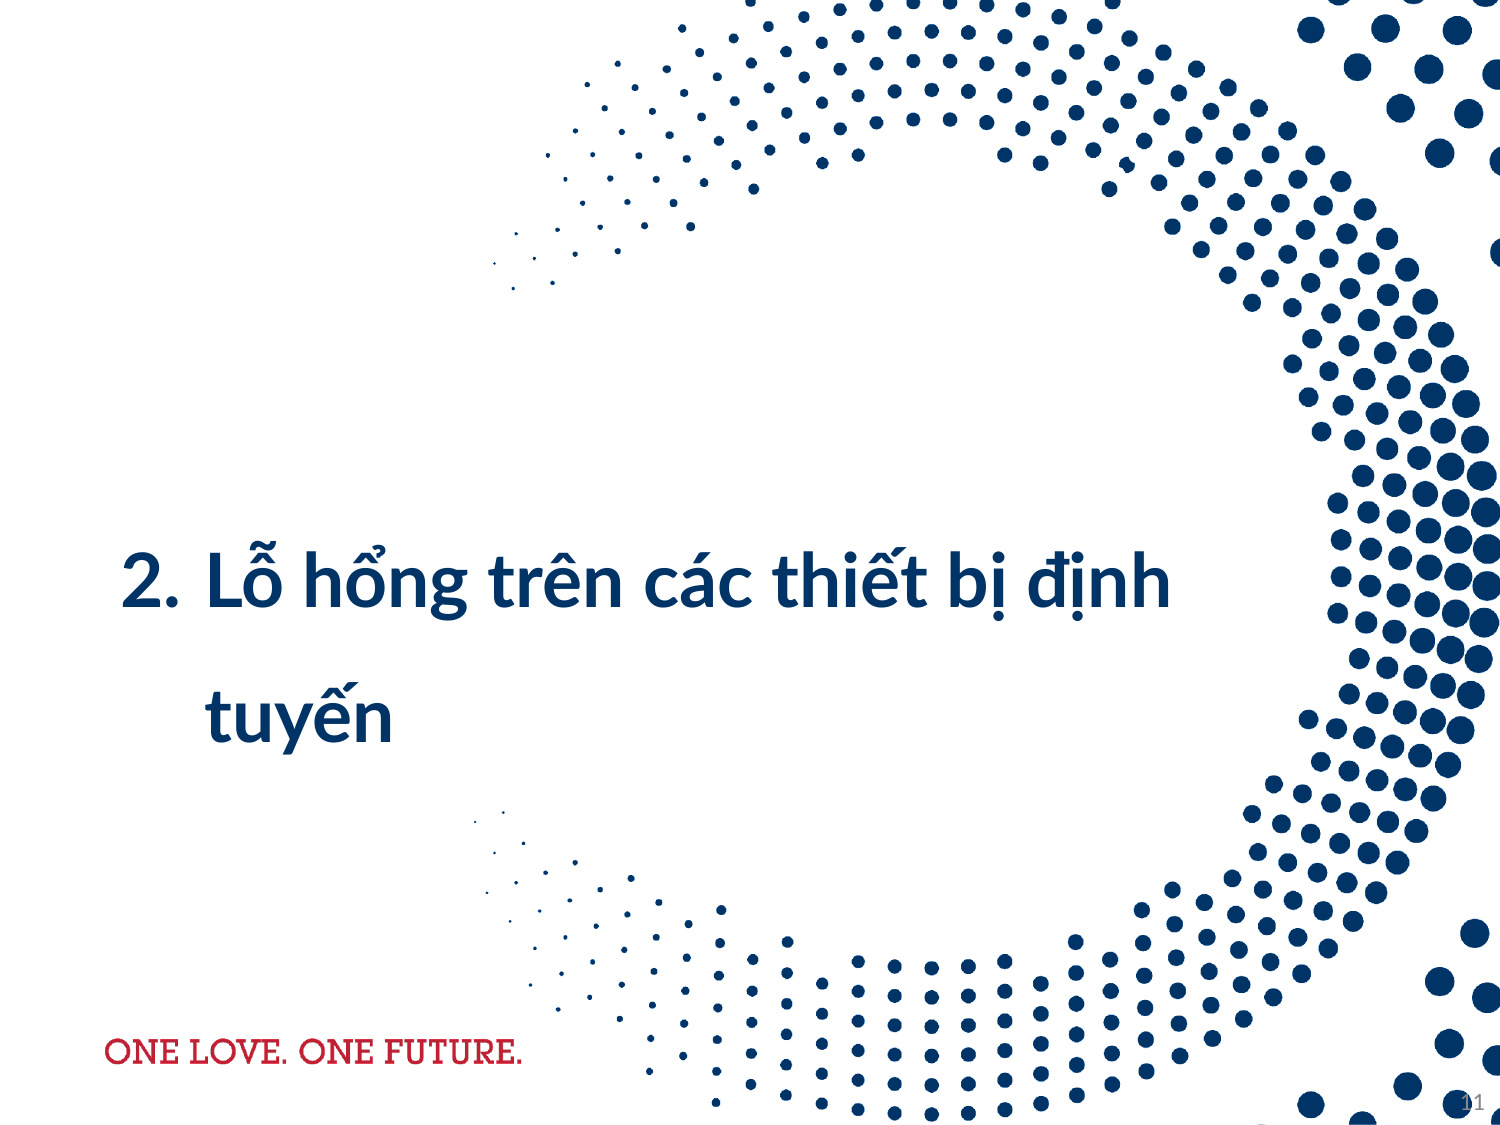

Lỗ hổng trên các thiết bị định tuyến
11